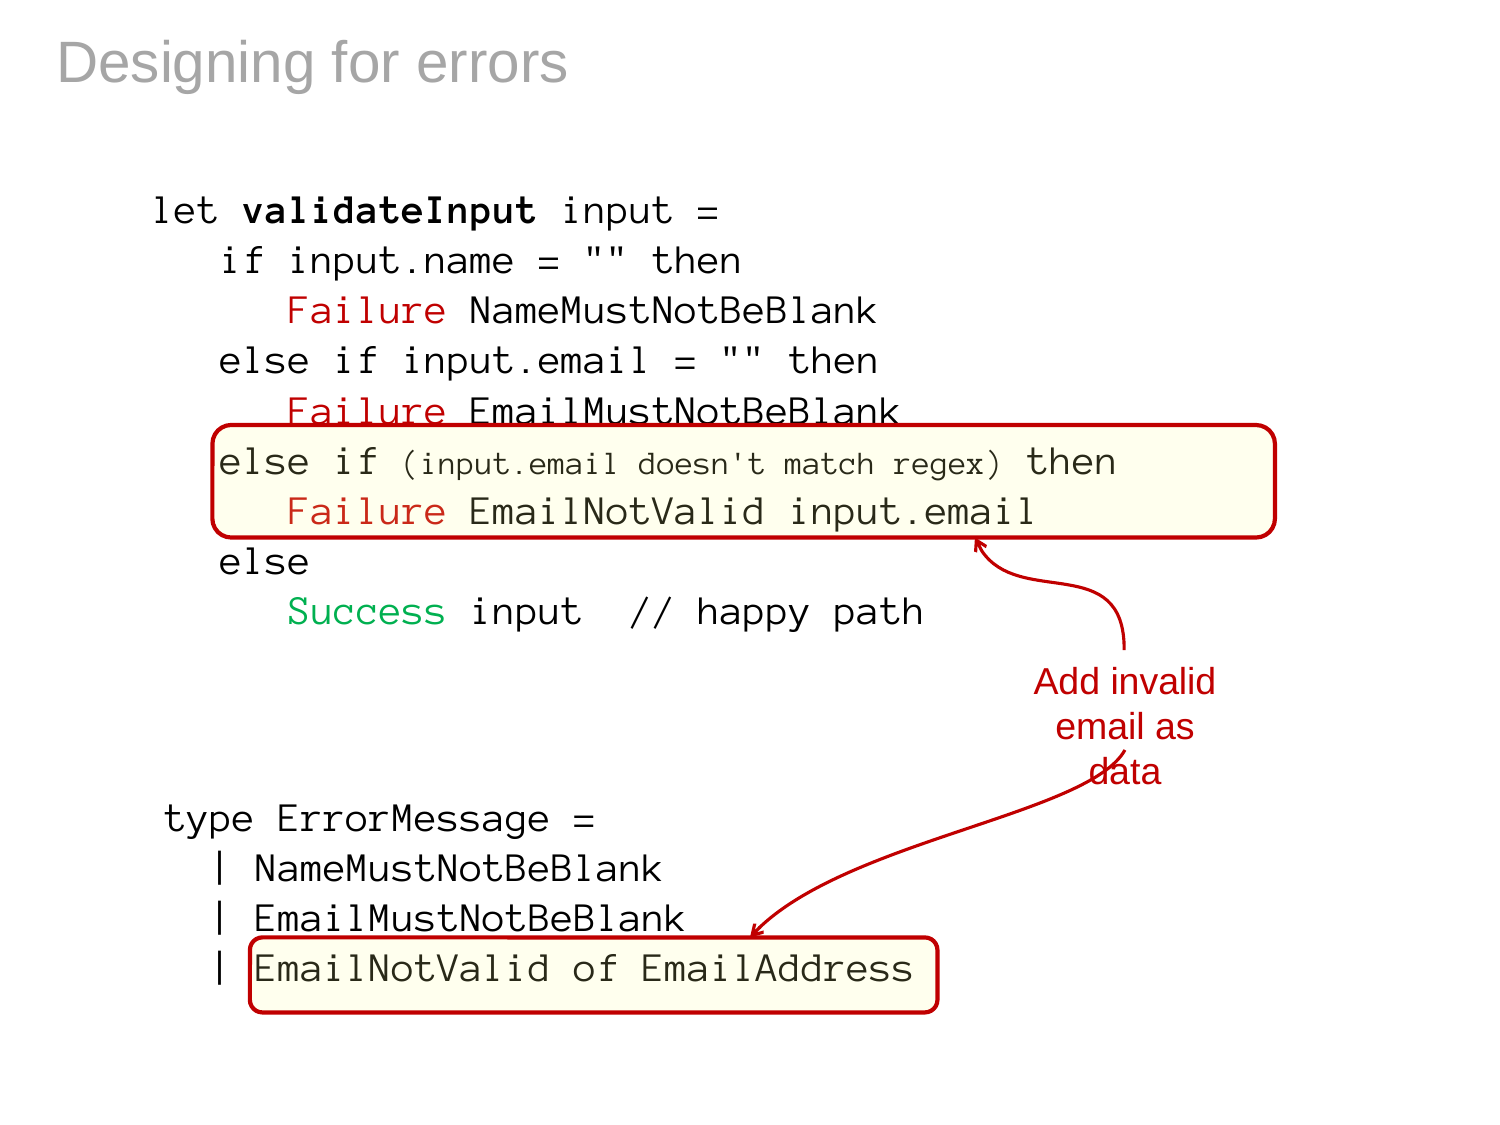

# Designing for errors
let validateInput input =
   if input.name = "" then
      Failure NameMustNotBeBlank
   else if input.email = "" then
      Failure EmailMustNotBeBlank
   else if (input.email doesn't match regex) then
      Failure EmailNotValid input.email
   else
      Success input  // happy path

Add invalid email as data

type ErrorMessage =
  | NameMustNotBeBlank
  | EmailMustNotBeBlank
  | EmailNotValid of EmailAddress